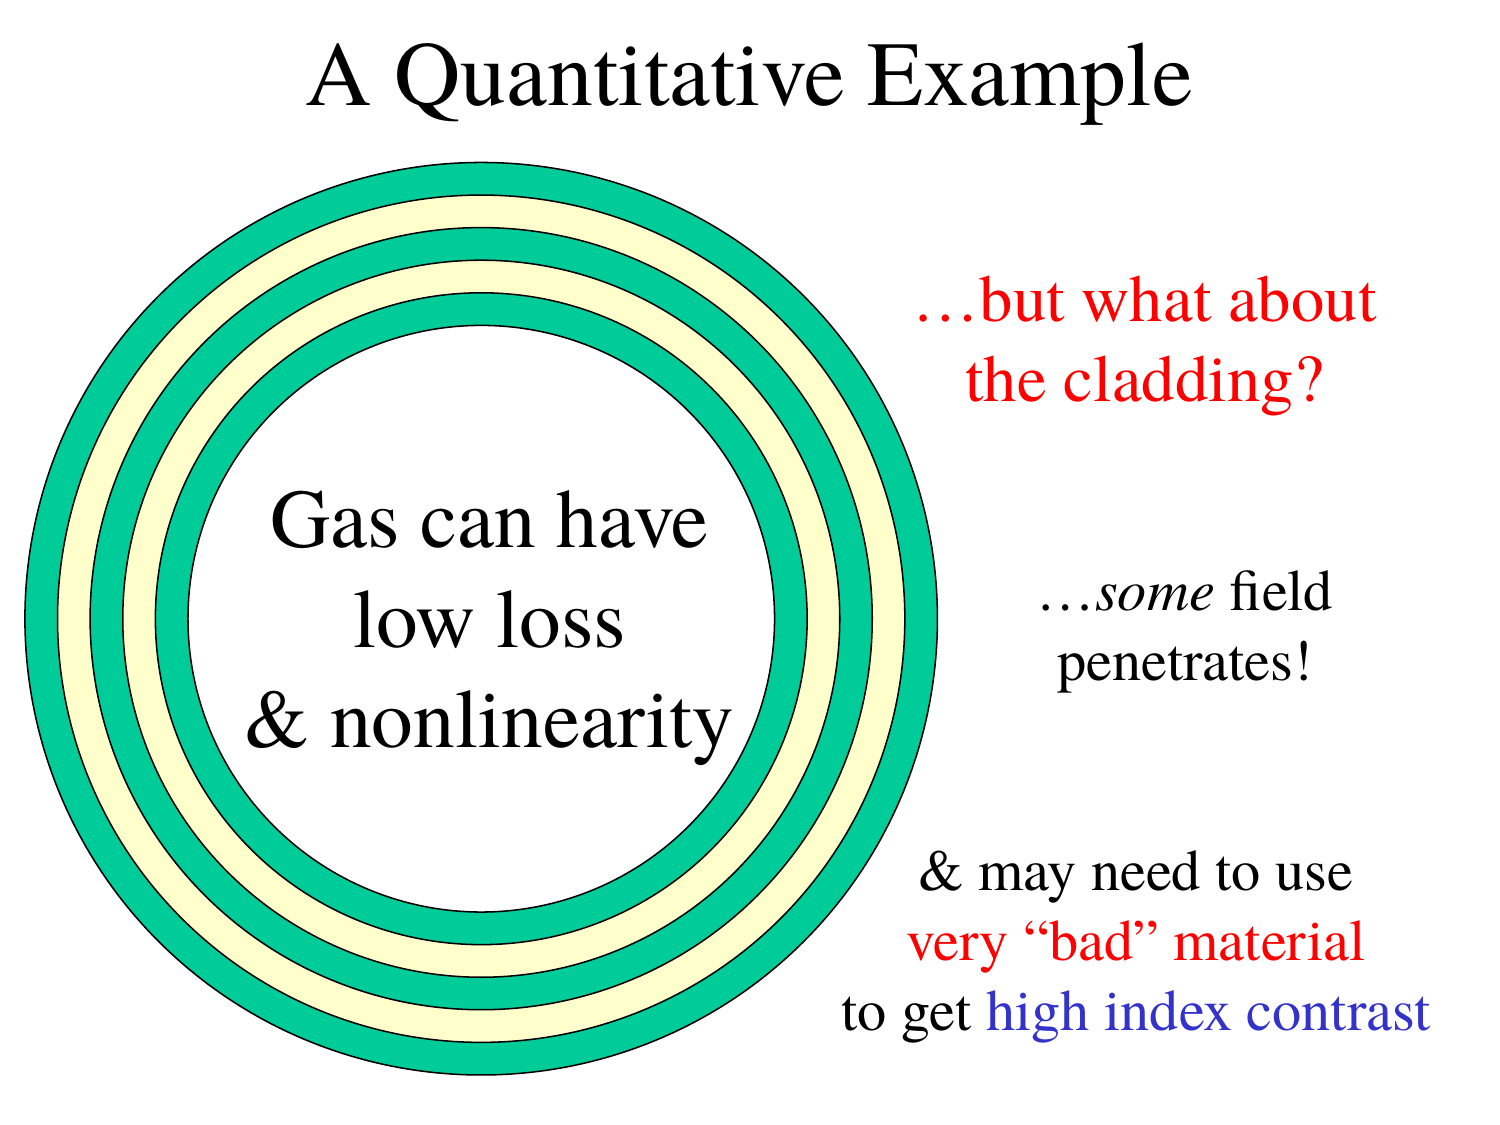

# A Quantitative Example

…but what about
the cladding?
Gas can have
low loss
& nonlinearity
…some field
penetrates!
& may need to use
very “bad” material
to get high index contrast